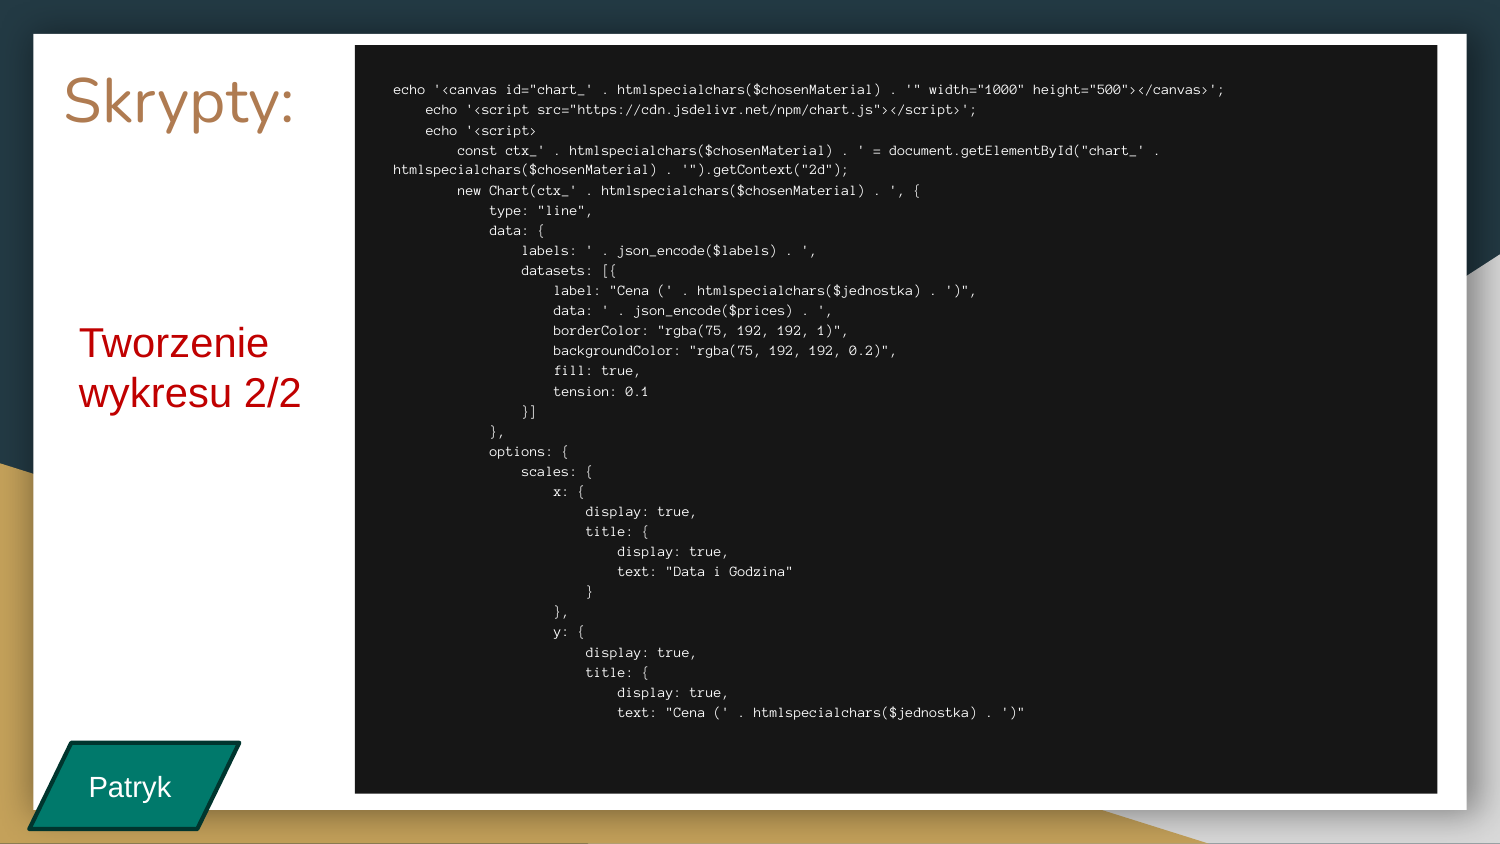

# Skrypty:

echo '<canvas id="chart_' . htmlspecialchars($chosenMaterial) . '" width="1000" height="500"></canvas>';
    echo '<script src="https://cdn.jsdelivr.net/npm/chart.js"></script>';
    echo '<script>
        const ctx_' . htmlspecialchars($chosenMaterial) . ' = document.getElementById("chart_' . htmlspecialchars($chosenMaterial) . '").getContext("2d");
        new Chart(ctx_' . htmlspecialchars($chosenMaterial) . ', {
            type: "line",
            data: {
                labels: ' . json_encode($labels) . ',
                datasets: [{
                    label: "Cena (' . htmlspecialchars($jednostka) . ')",
                    data: ' . json_encode($prices) . ',
                    borderColor: "rgba(75, 192, 192, 1)",
                    backgroundColor: "rgba(75, 192, 192, 0.2)",
                    fill: true,
                    tension: 0.1
                }]
            },
            options: {
                scales: {
                    x: {
                        display: true,
                        title: {
                            display: true,
                            text: "Data i Godzina"
                        }
                    },
                    y: {
                        display: true,
                        title: {
                            display: true,
                            text: "Cena (' . htmlspecialchars($jednostka) . ')"

Tworzenie wykresu 2/2
Patryk